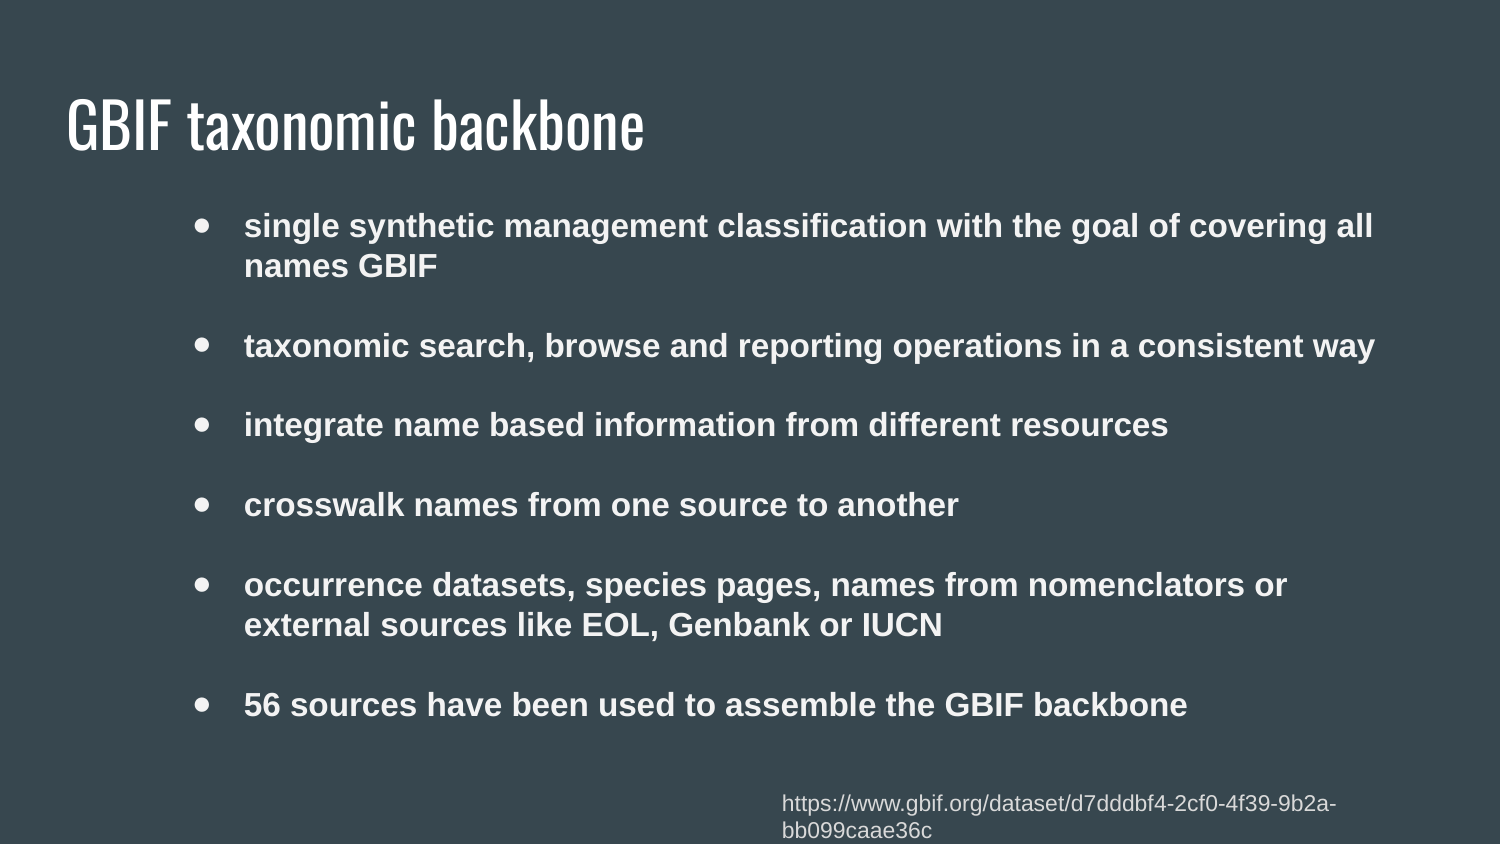

# GBIF taxonomic backbone
single synthetic management classification with the goal of covering all names GBIF

taxonomic search, browse and reporting operations in a consistent way

integrate name based information from different resources

crosswalk names from one source to another

occurrence datasets, species pages, names from nomenclators or external sources like EOL, Genbank or IUCN

56 sources have been used to assemble the GBIF backbone
https://www.gbif.org/dataset/d7dddbf4-2cf0-4f39-9b2a-bb099caae36c